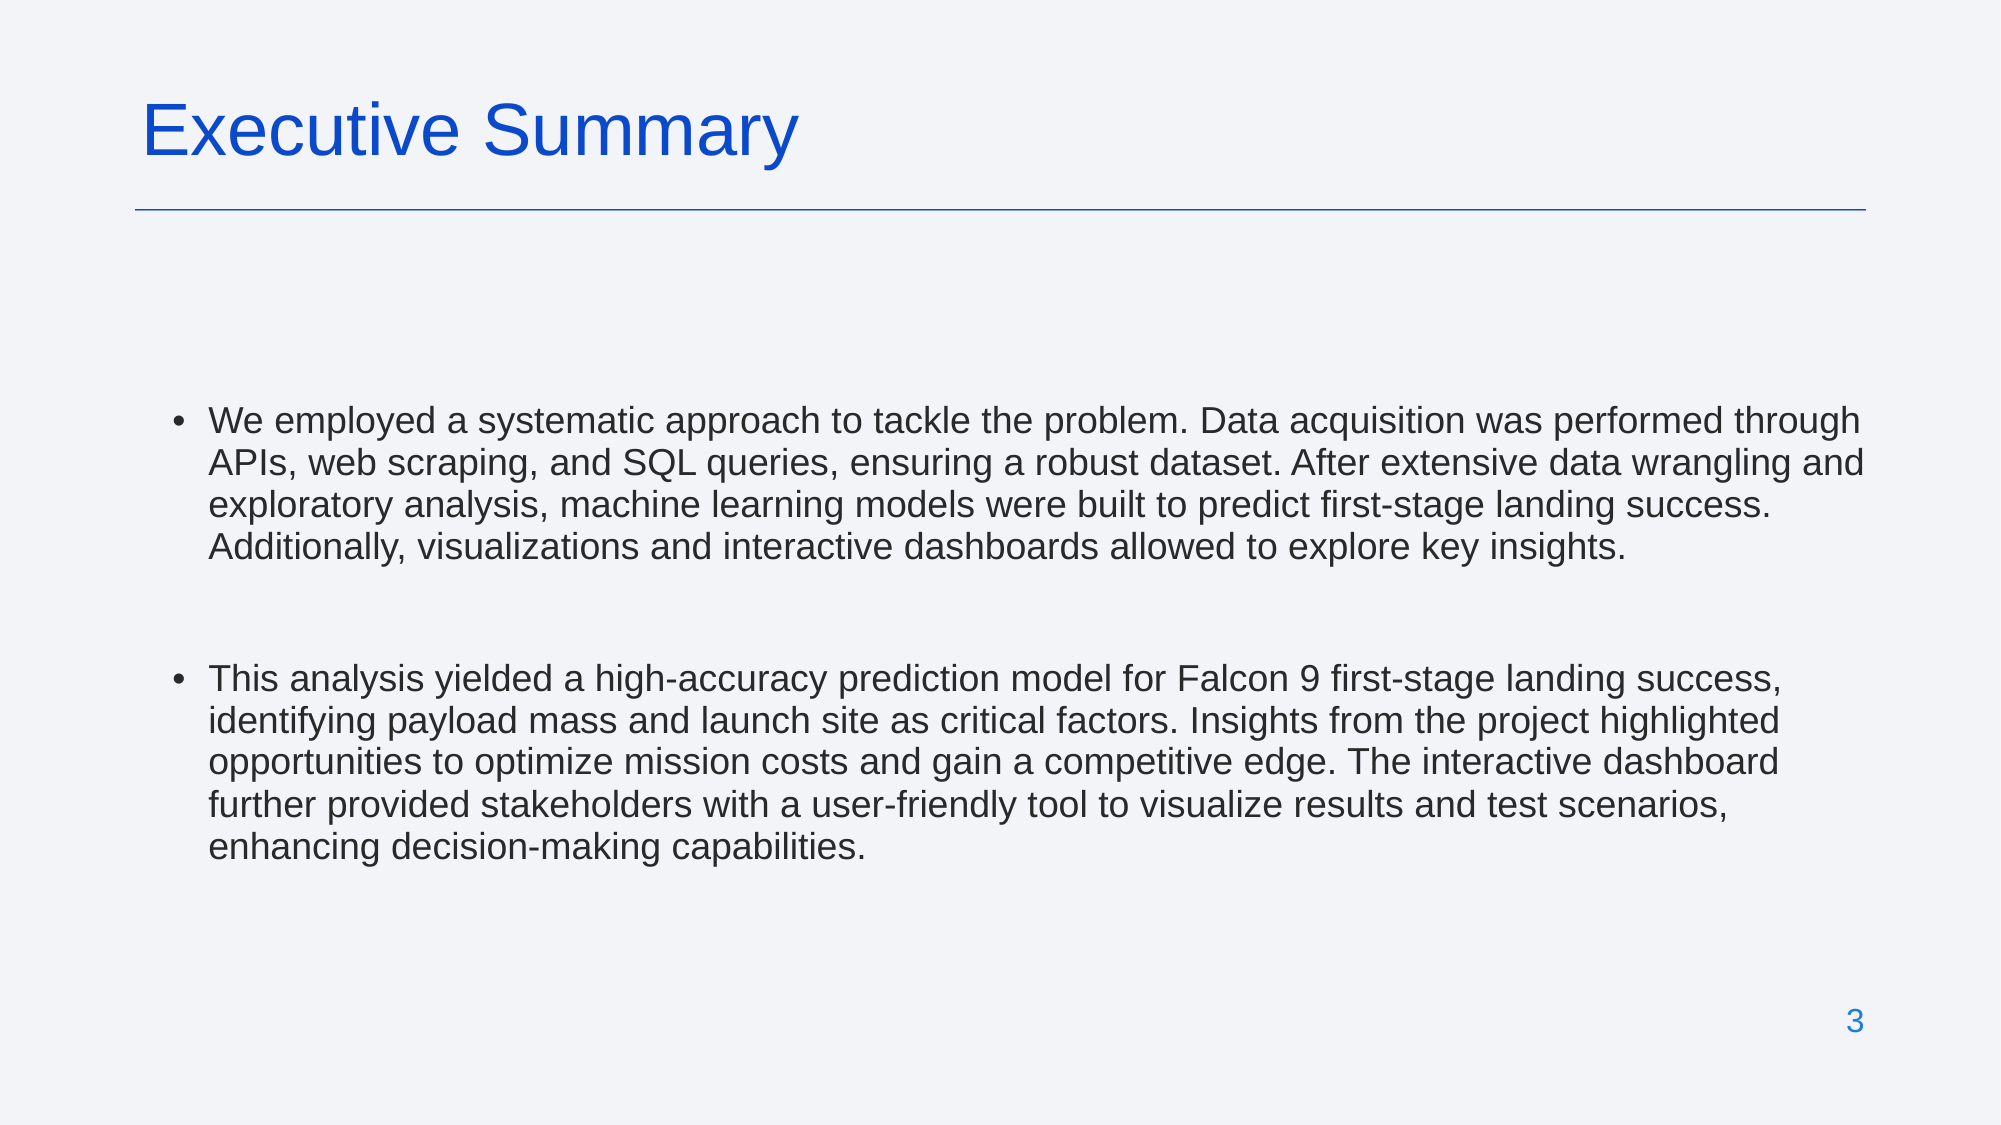

Executive Summary
We employed a systematic approach to tackle the problem. Data acquisition was performed through APIs, web scraping, and SQL queries, ensuring a robust dataset. After extensive data wrangling and exploratory analysis, machine learning models were built to predict first-stage landing success. Additionally, visualizations and interactive dashboards allowed to explore key insights.

This analysis yielded a high-accuracy prediction model for Falcon 9 first-stage landing success, identifying payload mass and launch site as critical factors. Insights from the project highlighted opportunities to optimize mission costs and gain a competitive edge. The interactive dashboard further provided stakeholders with a user-friendly tool to visualize results and test scenarios, enhancing decision-making capabilities.

3